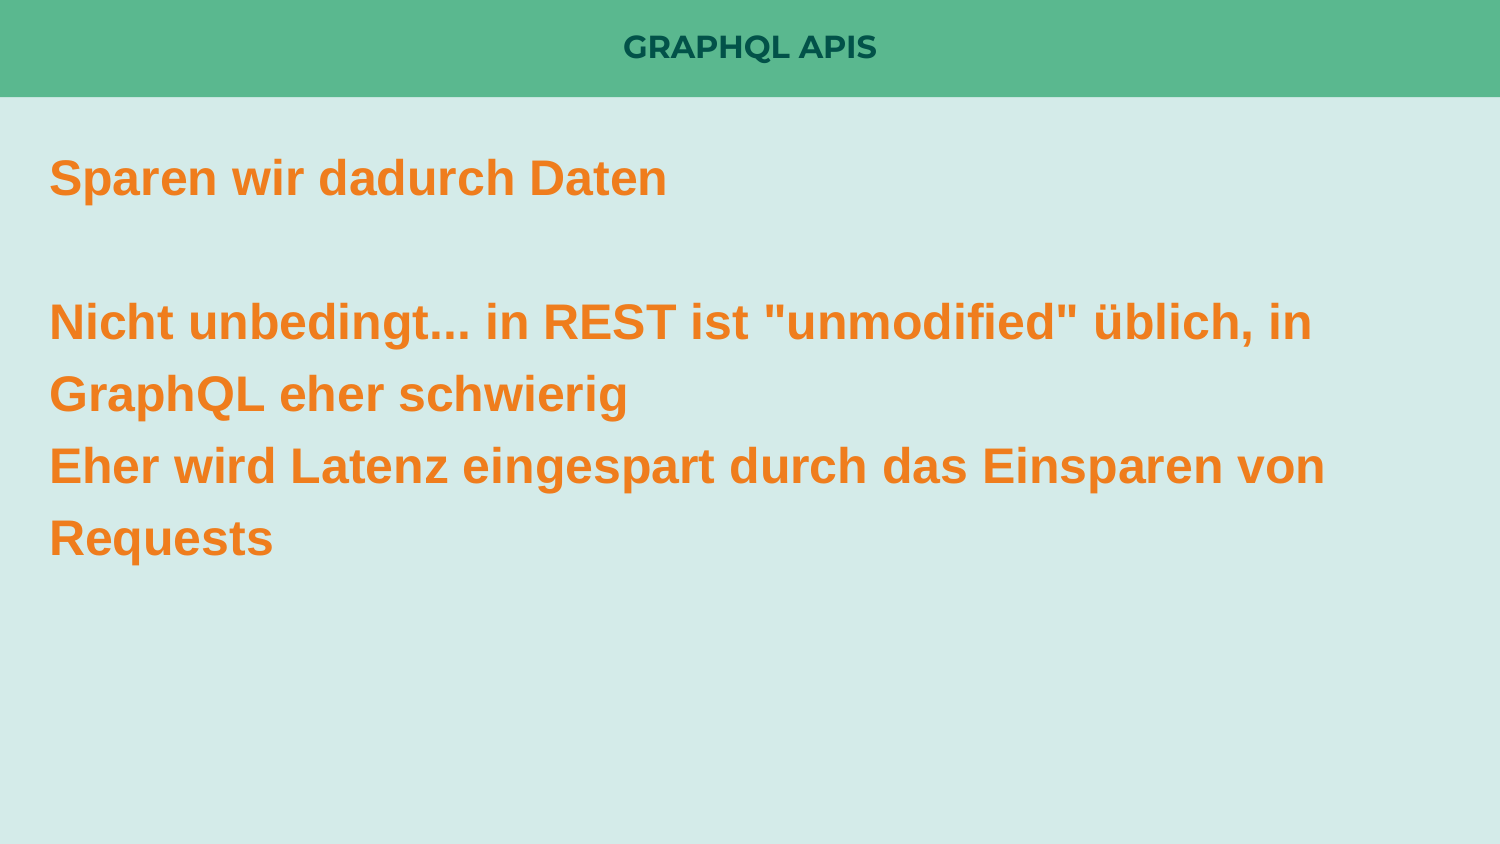

# GraphQL APIs
Sparen wir dadurch Daten

Nicht unbedingt... in REST ist "unmodified" üblich, in GraphQL eher schwierig
Eher wird Latenz eingespart durch das Einsparen von Requests